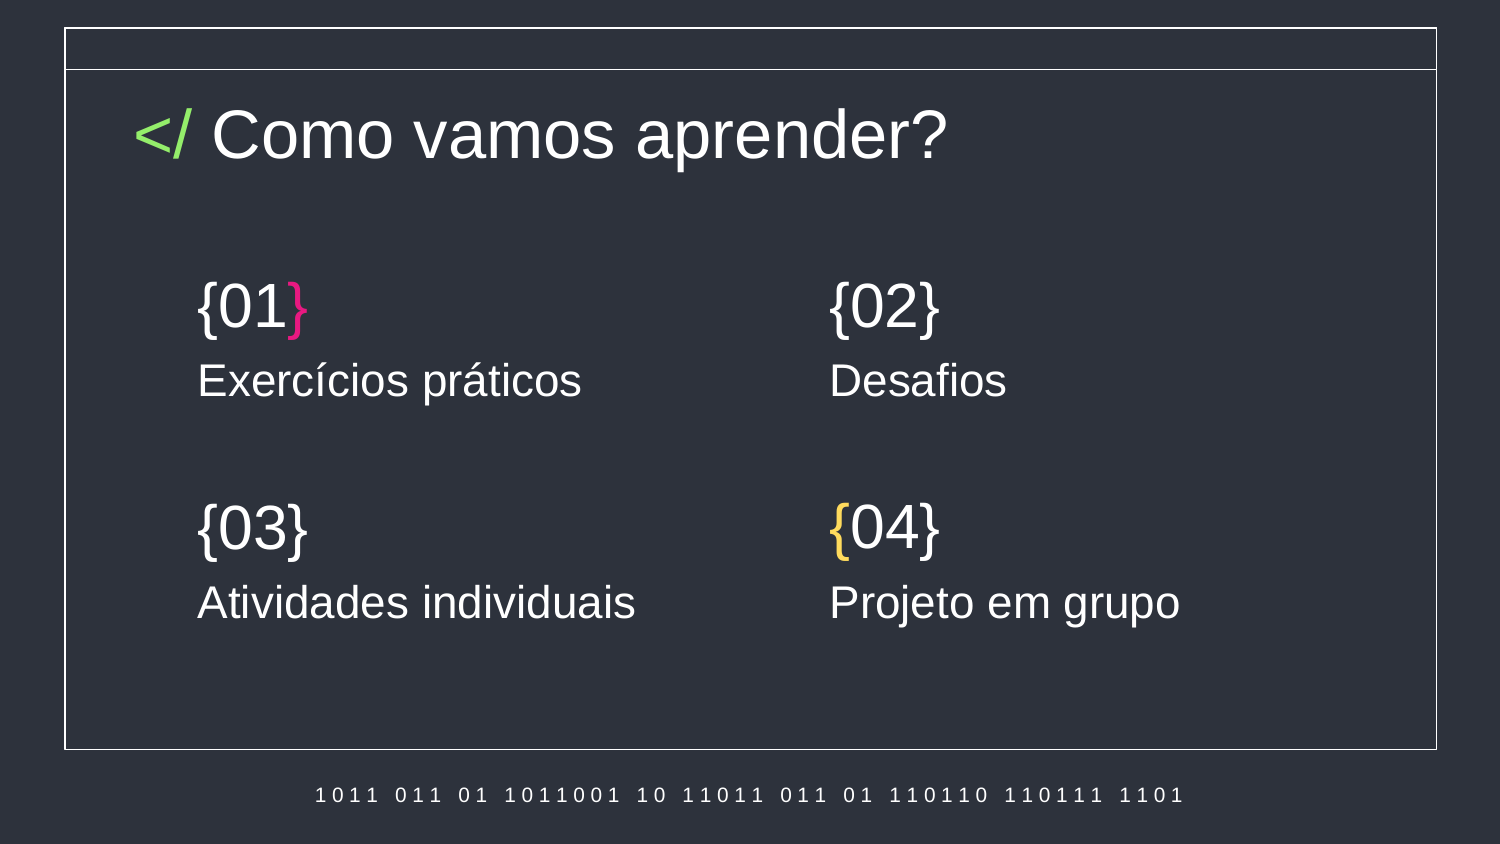

</ Como vamos aprender?
{01}
{02}
# Exercícios práticos
Desafios
{03}
{04}
Atividades individuais
Projeto em grupo